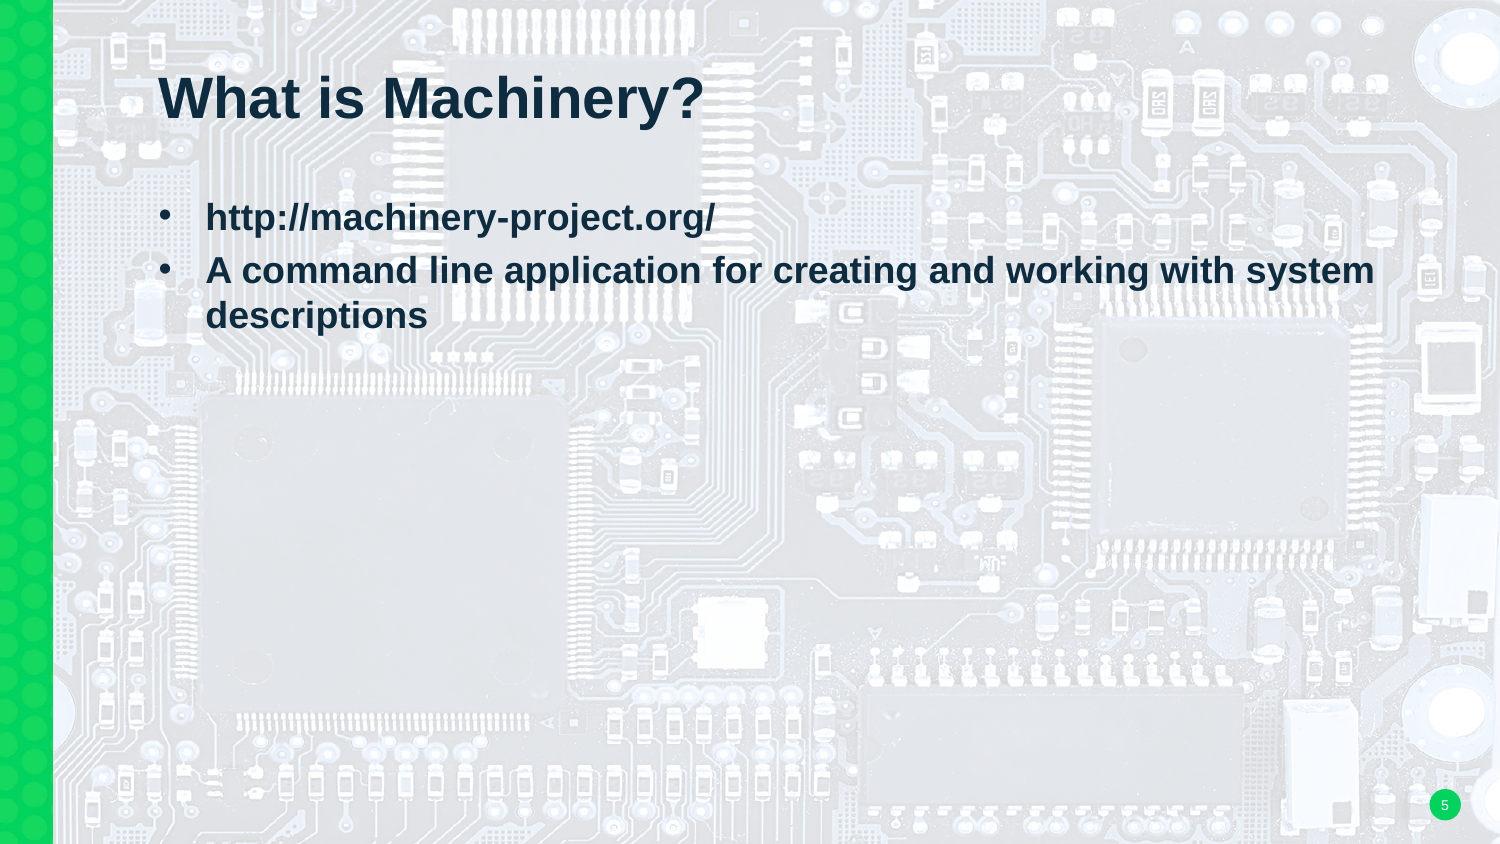

# What is Machinery?
http://machinery-project.org/
A command line application for creating and working with system descriptions